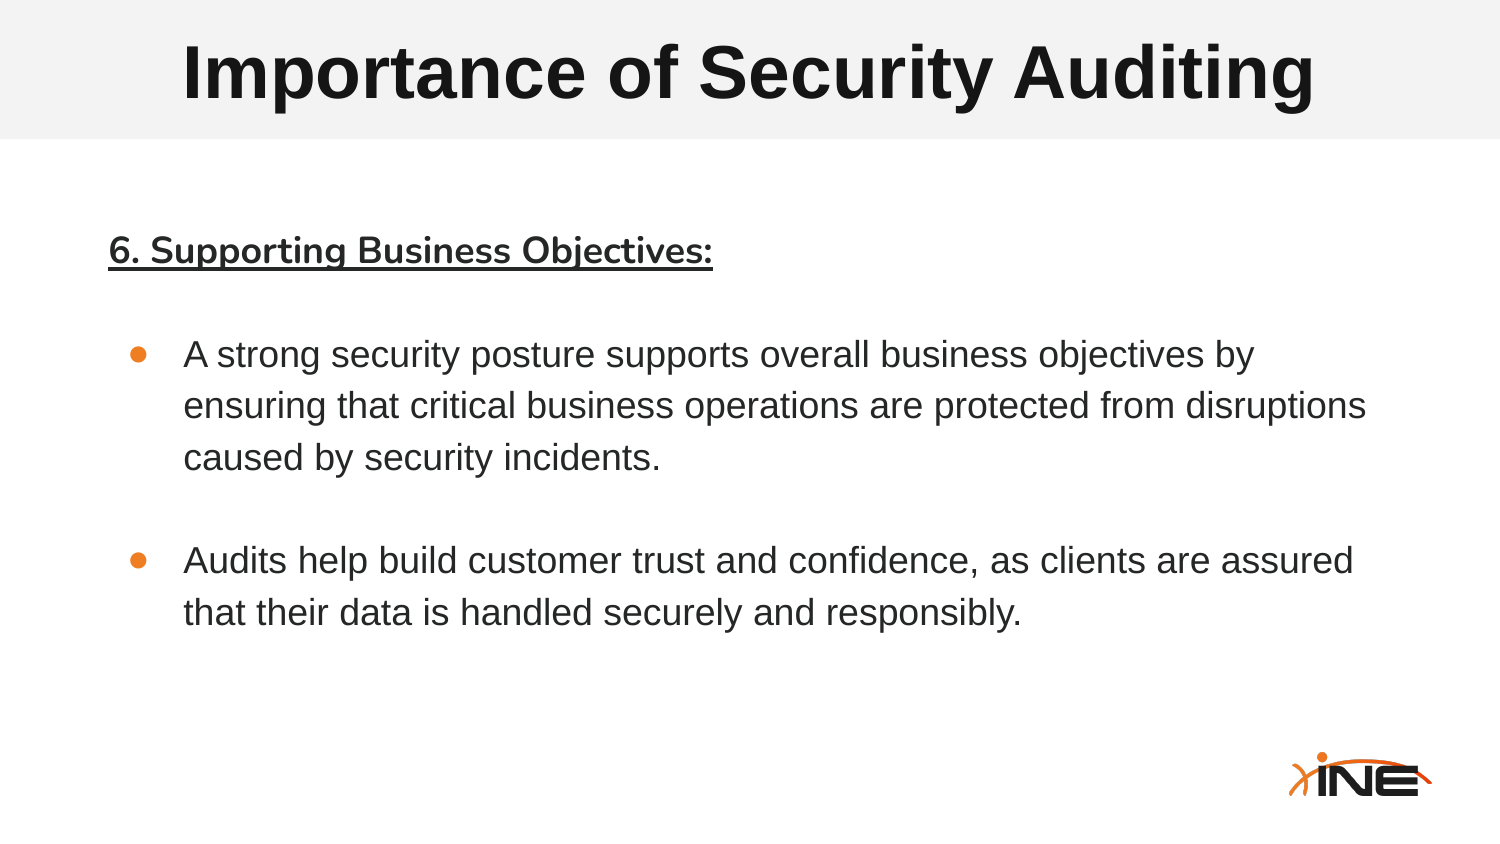

# Importance of Security Auditing
6. Supporting Business Objectives:

A strong security posture supports overall business objectives by ensuring that critical business operations are protected from disruptions caused by security incidents.

Audits help build customer trust and confidence, as clients are assured that their data is handled securely and responsibly.